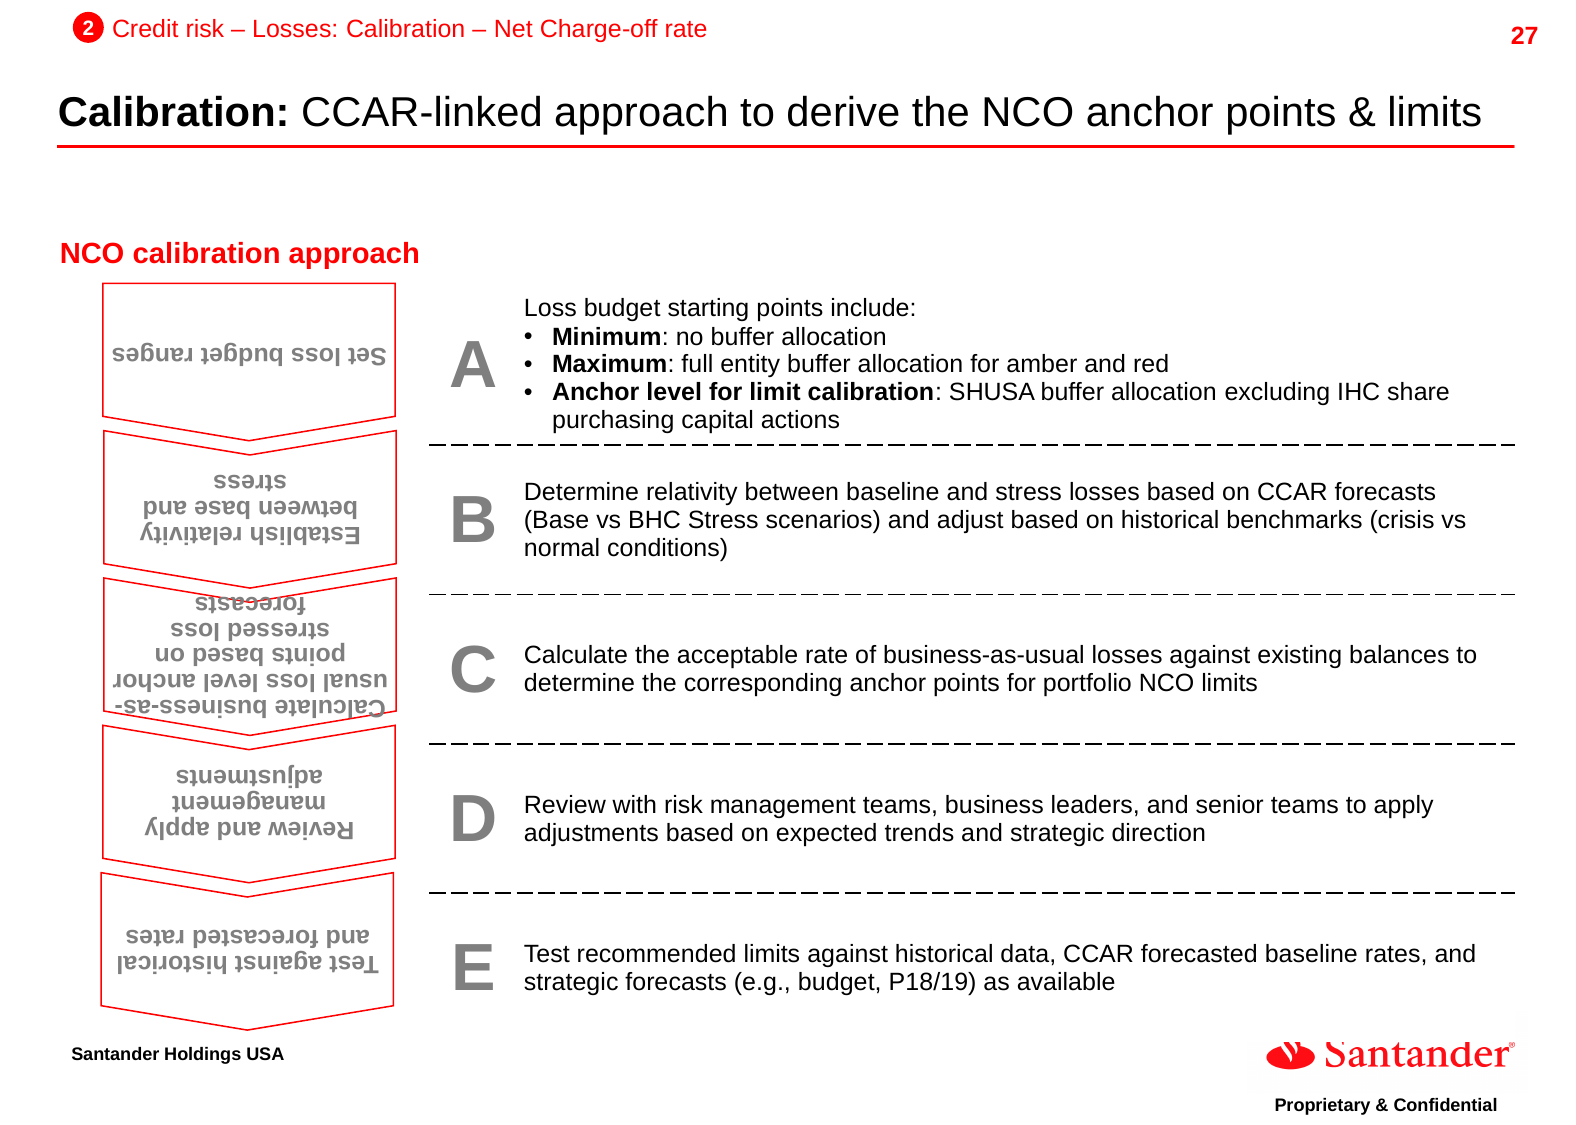

2
Credit risk – Losses: Calibration – Net Charge-off rate
Calibration: CCAR-linked approach to derive the NCO anchor points & limits
Set loss budget ranges
NCO calibration approach
|  | A | Loss budget starting points include: Minimum: no buffer allocation Maximum: full entity buffer allocation for amber and red Anchor level for limit calibration: SHUSA buffer allocation excluding IHC share purchasing capital actions |
| --- | --- | --- |
|  | B | Determine relativity between baseline and stress losses based on CCAR forecasts (Base vs BHC Stress scenarios) and adjust based on historical benchmarks (crisis vs normal conditions) |
|  | C | Calculate the acceptable rate of business-as-usual losses against existing balances to determine the corresponding anchor points for portfolio NCO limits |
|  | D | Review with risk management teams, business leaders, and senior teams to apply adjustments based on expected trends and strategic direction |
|  | E | Test recommended limits against historical data, CCAR forecasted baseline rates, and strategic forecasts (e.g., budget, P18/19) as available |
Establish relativity between base and stress
Calculate business-as-usual loss level anchor points based on stressed loss forecasts
Review and apply management adjustments
Test against historical and forecasted rates